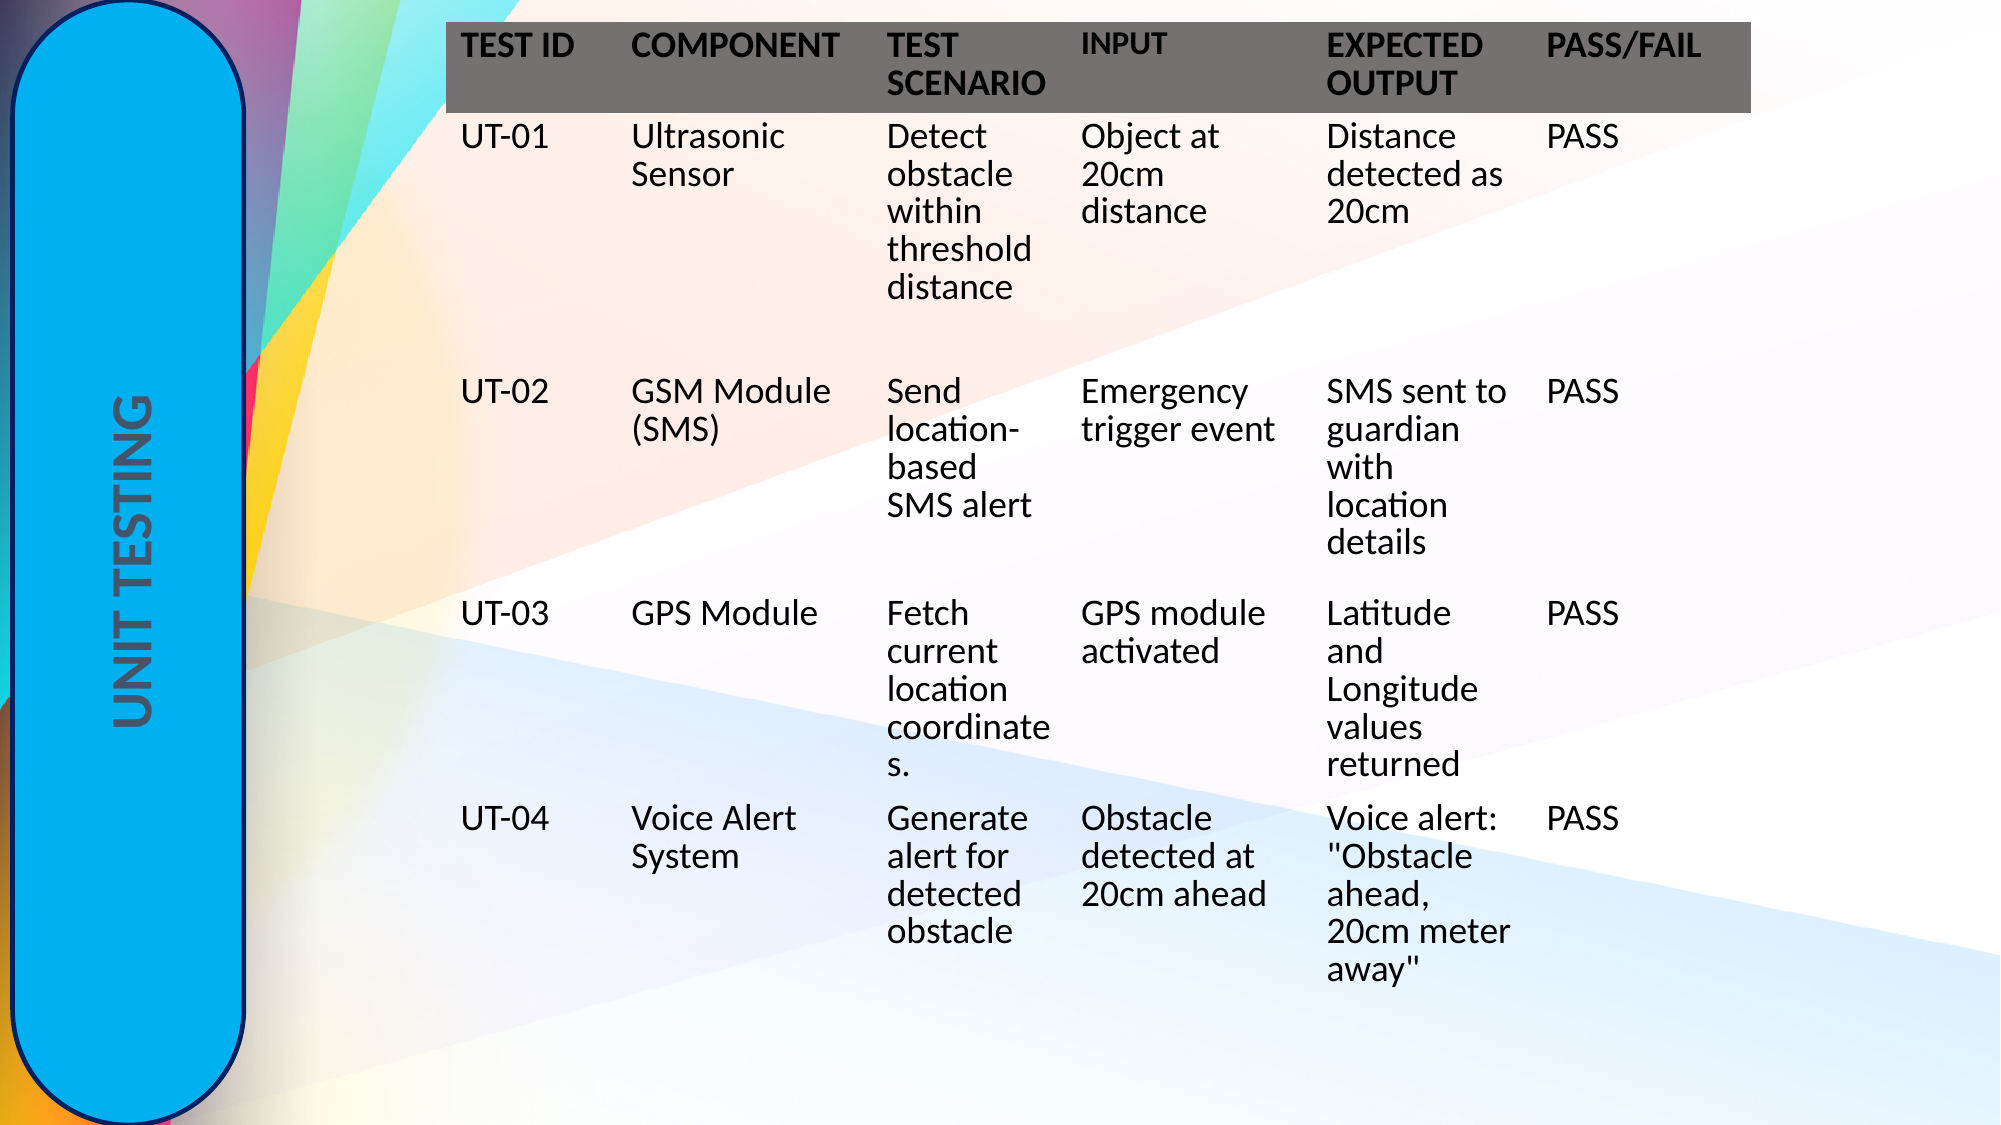

| TEST ID | COMPONENT | TEST SCENARIO | INPUT | EXPECTED OUTPUT | PASS/FAIL |
| --- | --- | --- | --- | --- | --- |
| UT-01 | Ultrasonic Sensor | Detect obstacle within threshold distance | Object at 20cm distance | Distance detected as 20cm | PASS |
| UT-02 | GSM Module (SMS) | Send location-based SMS alert | Emergency trigger event | SMS sent to guardian with location details | PASS |
| UT-03 | GPS Module | Fetch current location coordinates. | GPS module activated | Latitude and Longitude values returned | PASS |
| UT-04 | Voice Alert System | Generate alert for detected obstacle | Obstacle detected at 20cm ahead | Voice alert: "Obstacle ahead, 20cm meter away" | PASS |

UNIT TESTING